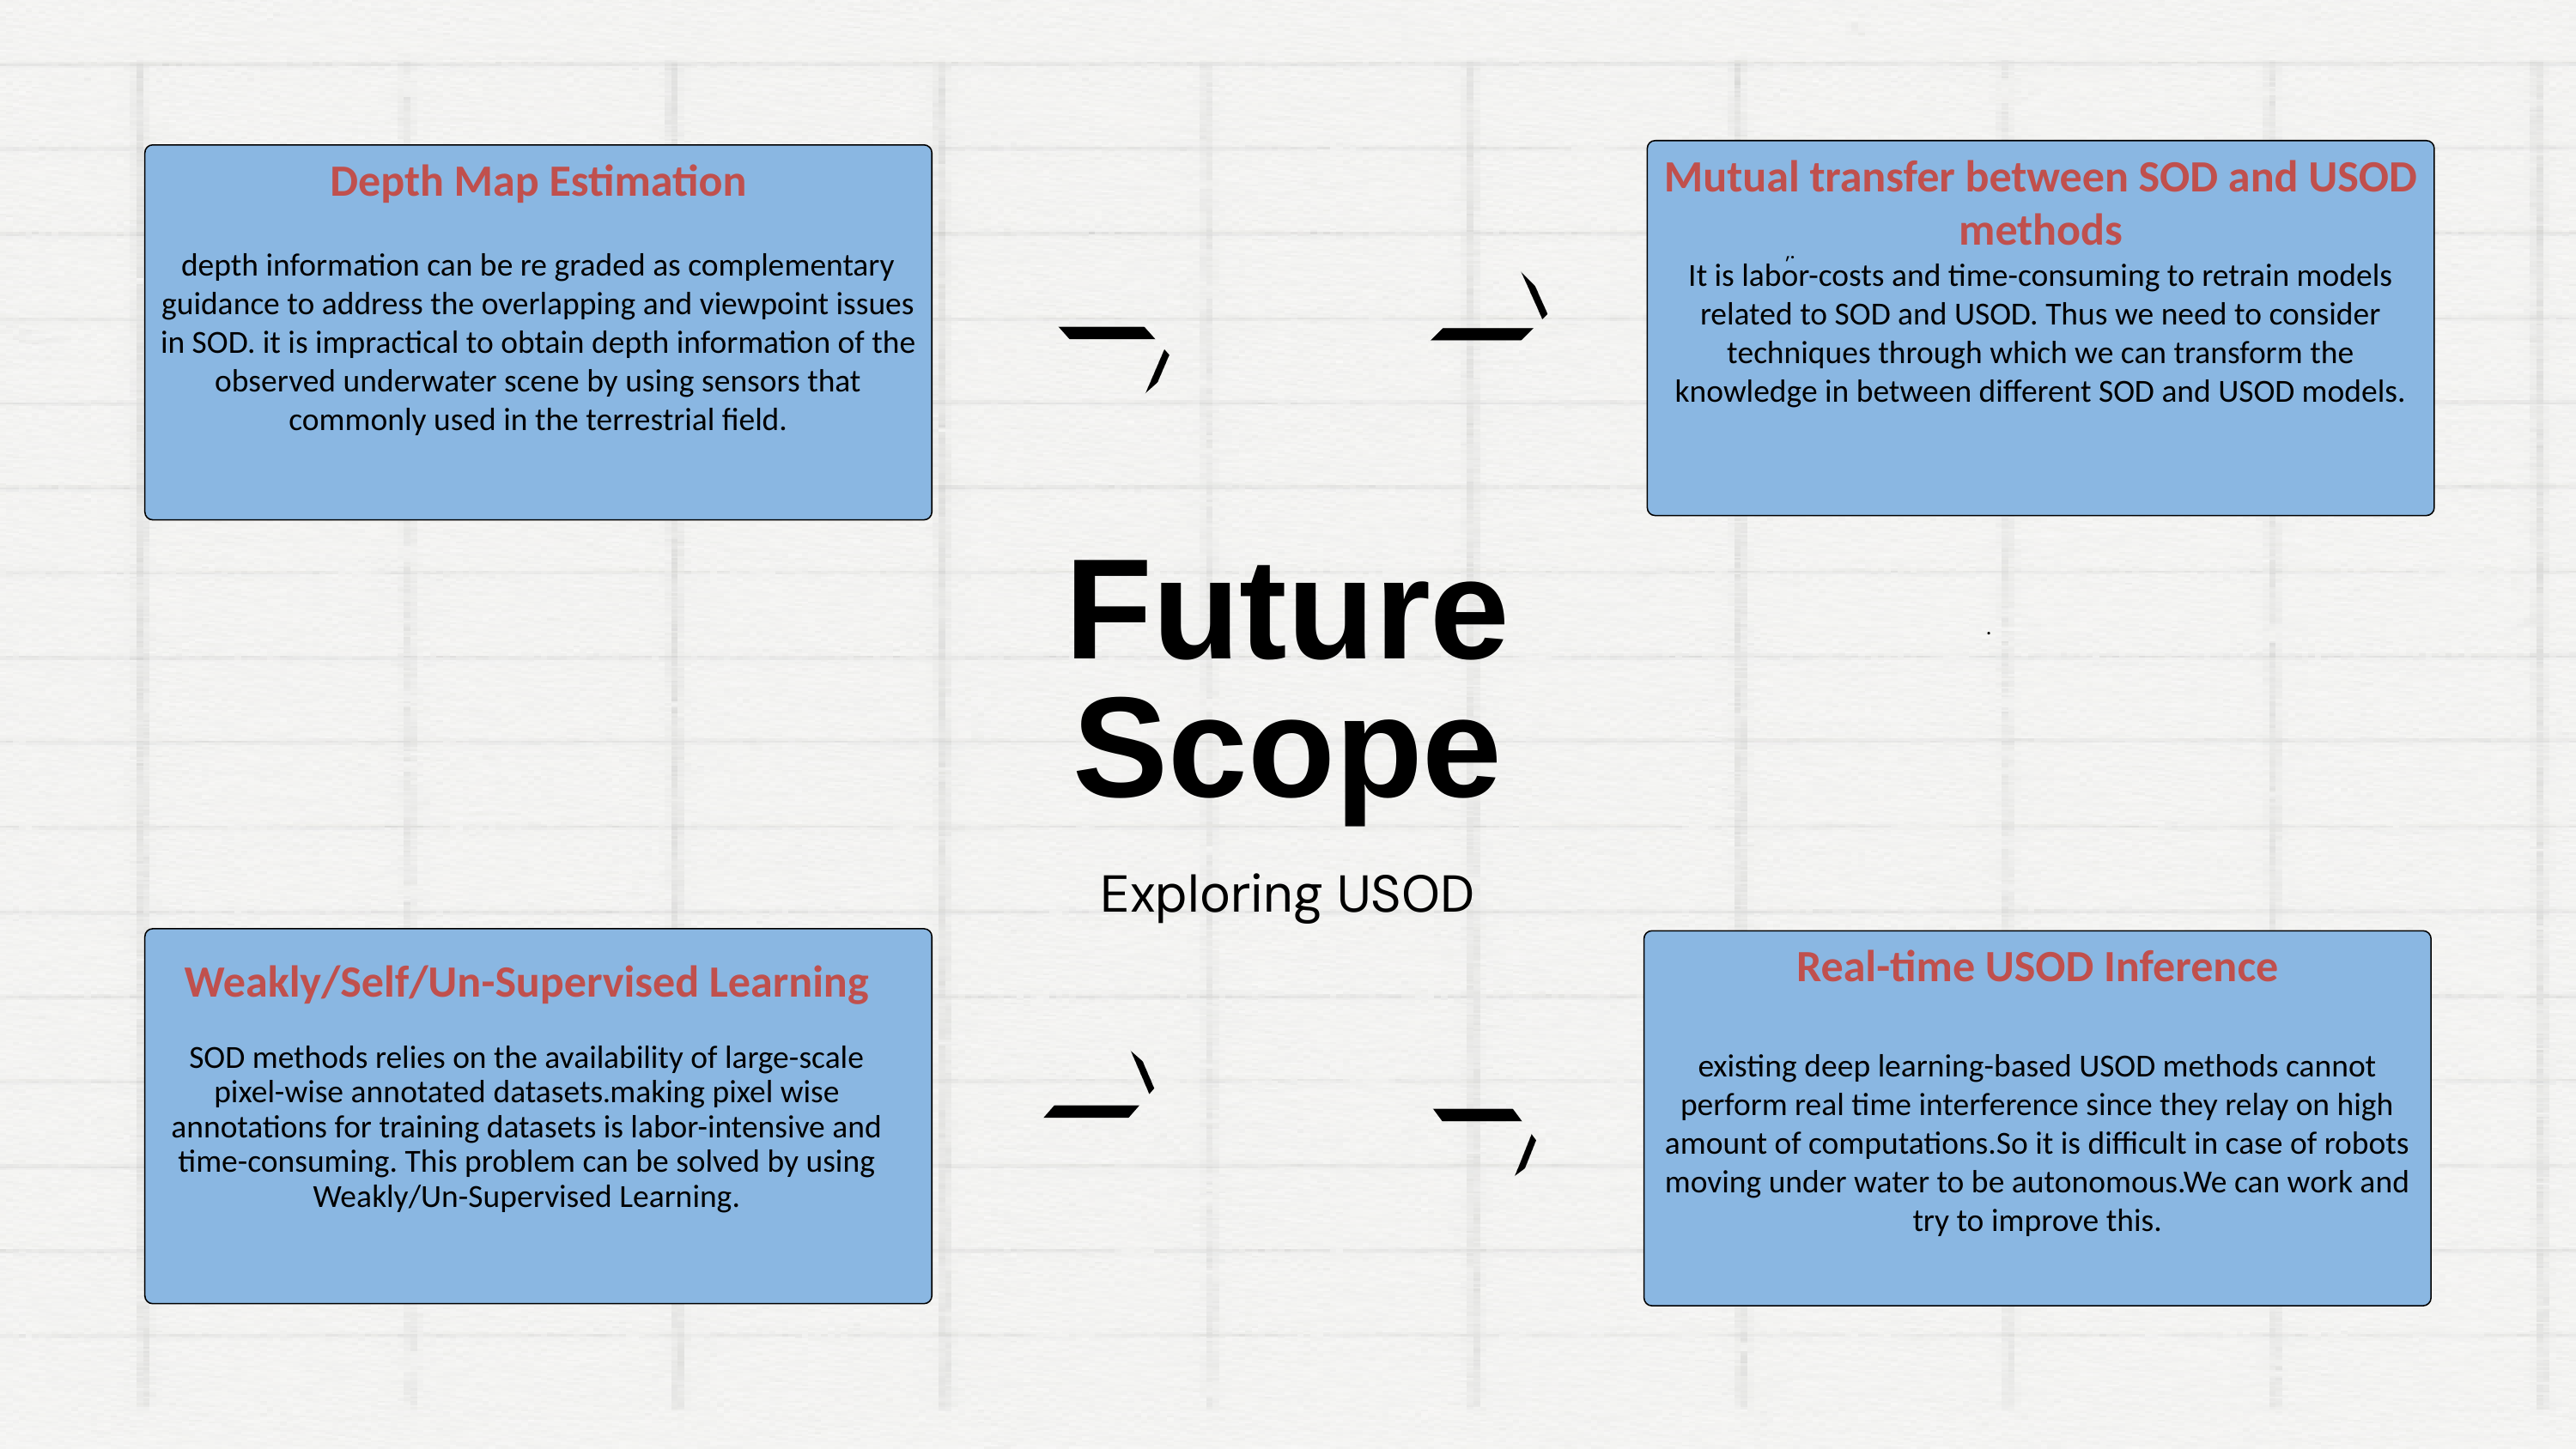

Mutual transfer between SOD and USOD methods
It is labor-costs and time-consuming to retrain models related to SOD and USOD. Thus we need to consider techniques through which we can transform the knowledge in between different SOD and USOD models.

Depth Map Estimation

depth information can be re graded as complementary guidance to address the overlapping and viewpoint issues in SOD. it is impractical to obtain depth information of the observed underwater scene by using sensors that commonly used in the terrestrial field.

,.

Future
Scope
.
Exploring USOD

Real-time USOD Inference

existing deep learning-based USOD methods cannot perform real time interference since they relay on high amount of computations.So it is difficult in case of robots moving under water to be autonomous.We can work and try to improve this.

Weakly/Self/Un-Supervised Learning

SOD methods relies on the availability of large-scale pixel-wise annotated datasets.making pixel wise annotations for training datasets is labor-intensive and time-consuming. This problem can be solved by using Weakly/Un-Supervised Learning.